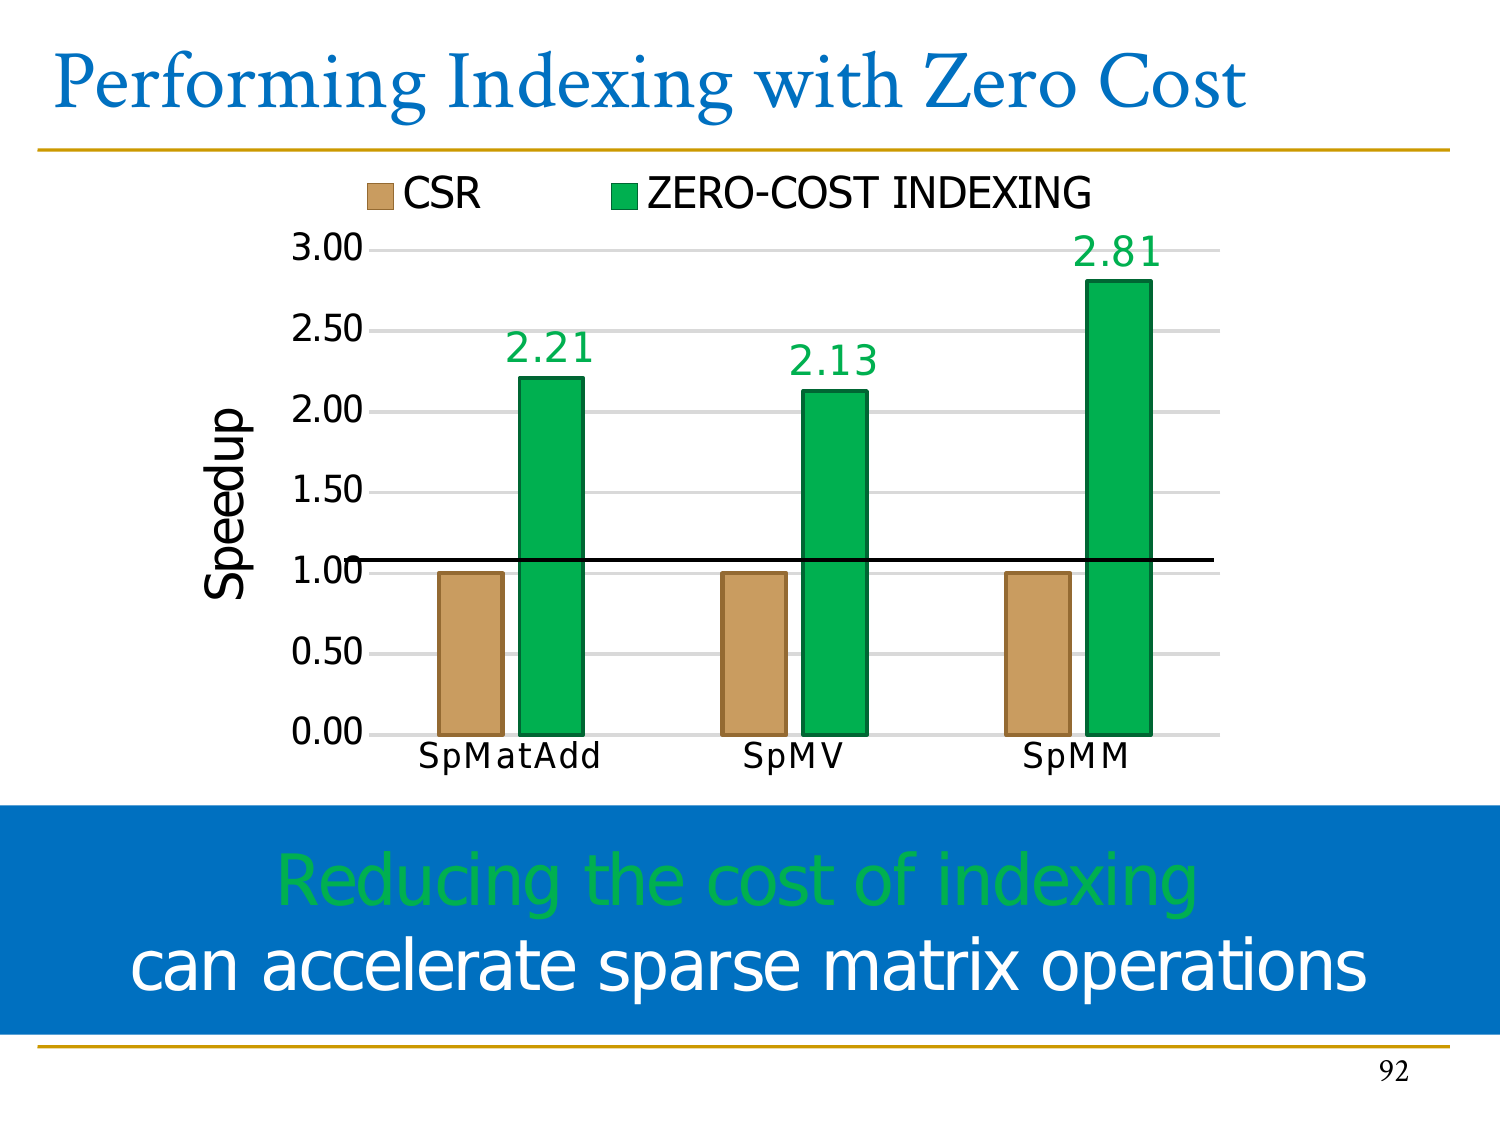

# Performing Indexing with Zero Cost

### Chart

| Category | CSR | ZERO-COST INDEXING |
|---|---|---|
| SpMatAdd | 1.0 | 2.21 |
| SpMV | 1.0 | 2.13 |
| SpMM | 1.0 | 2.81 |
Reducing the cost of indexing
can accelerate sparse matrix operations
92